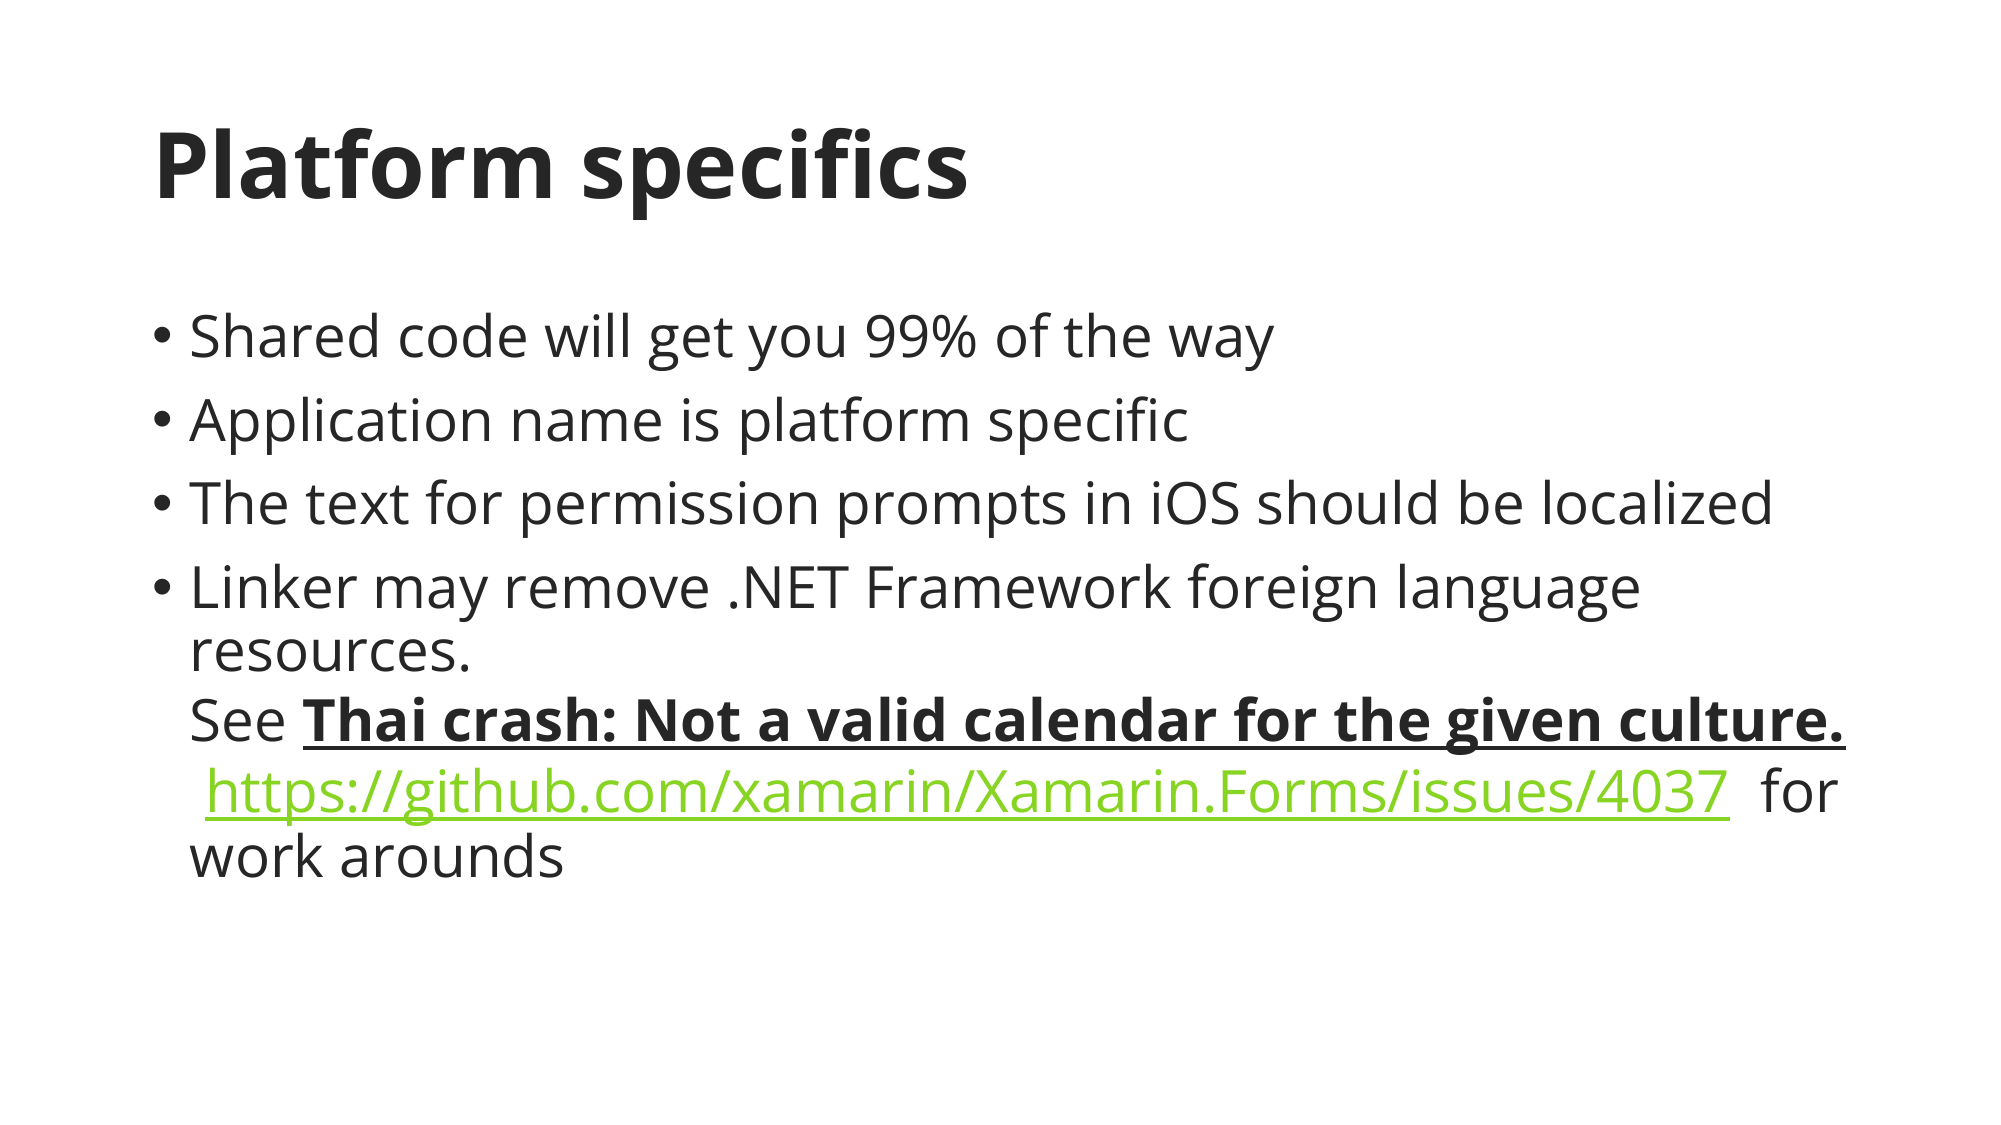

# Platform specifics
Shared code will get you 99% of the way
Application name is platform specific
The text for permission prompts in iOS should be localized
Linker may remove .NET Framework foreign language resources.
See Thai crash: Not a valid calendar for the given culture. https://github.com/xamarin/Xamarin.Forms/issues/4037  for work arounds